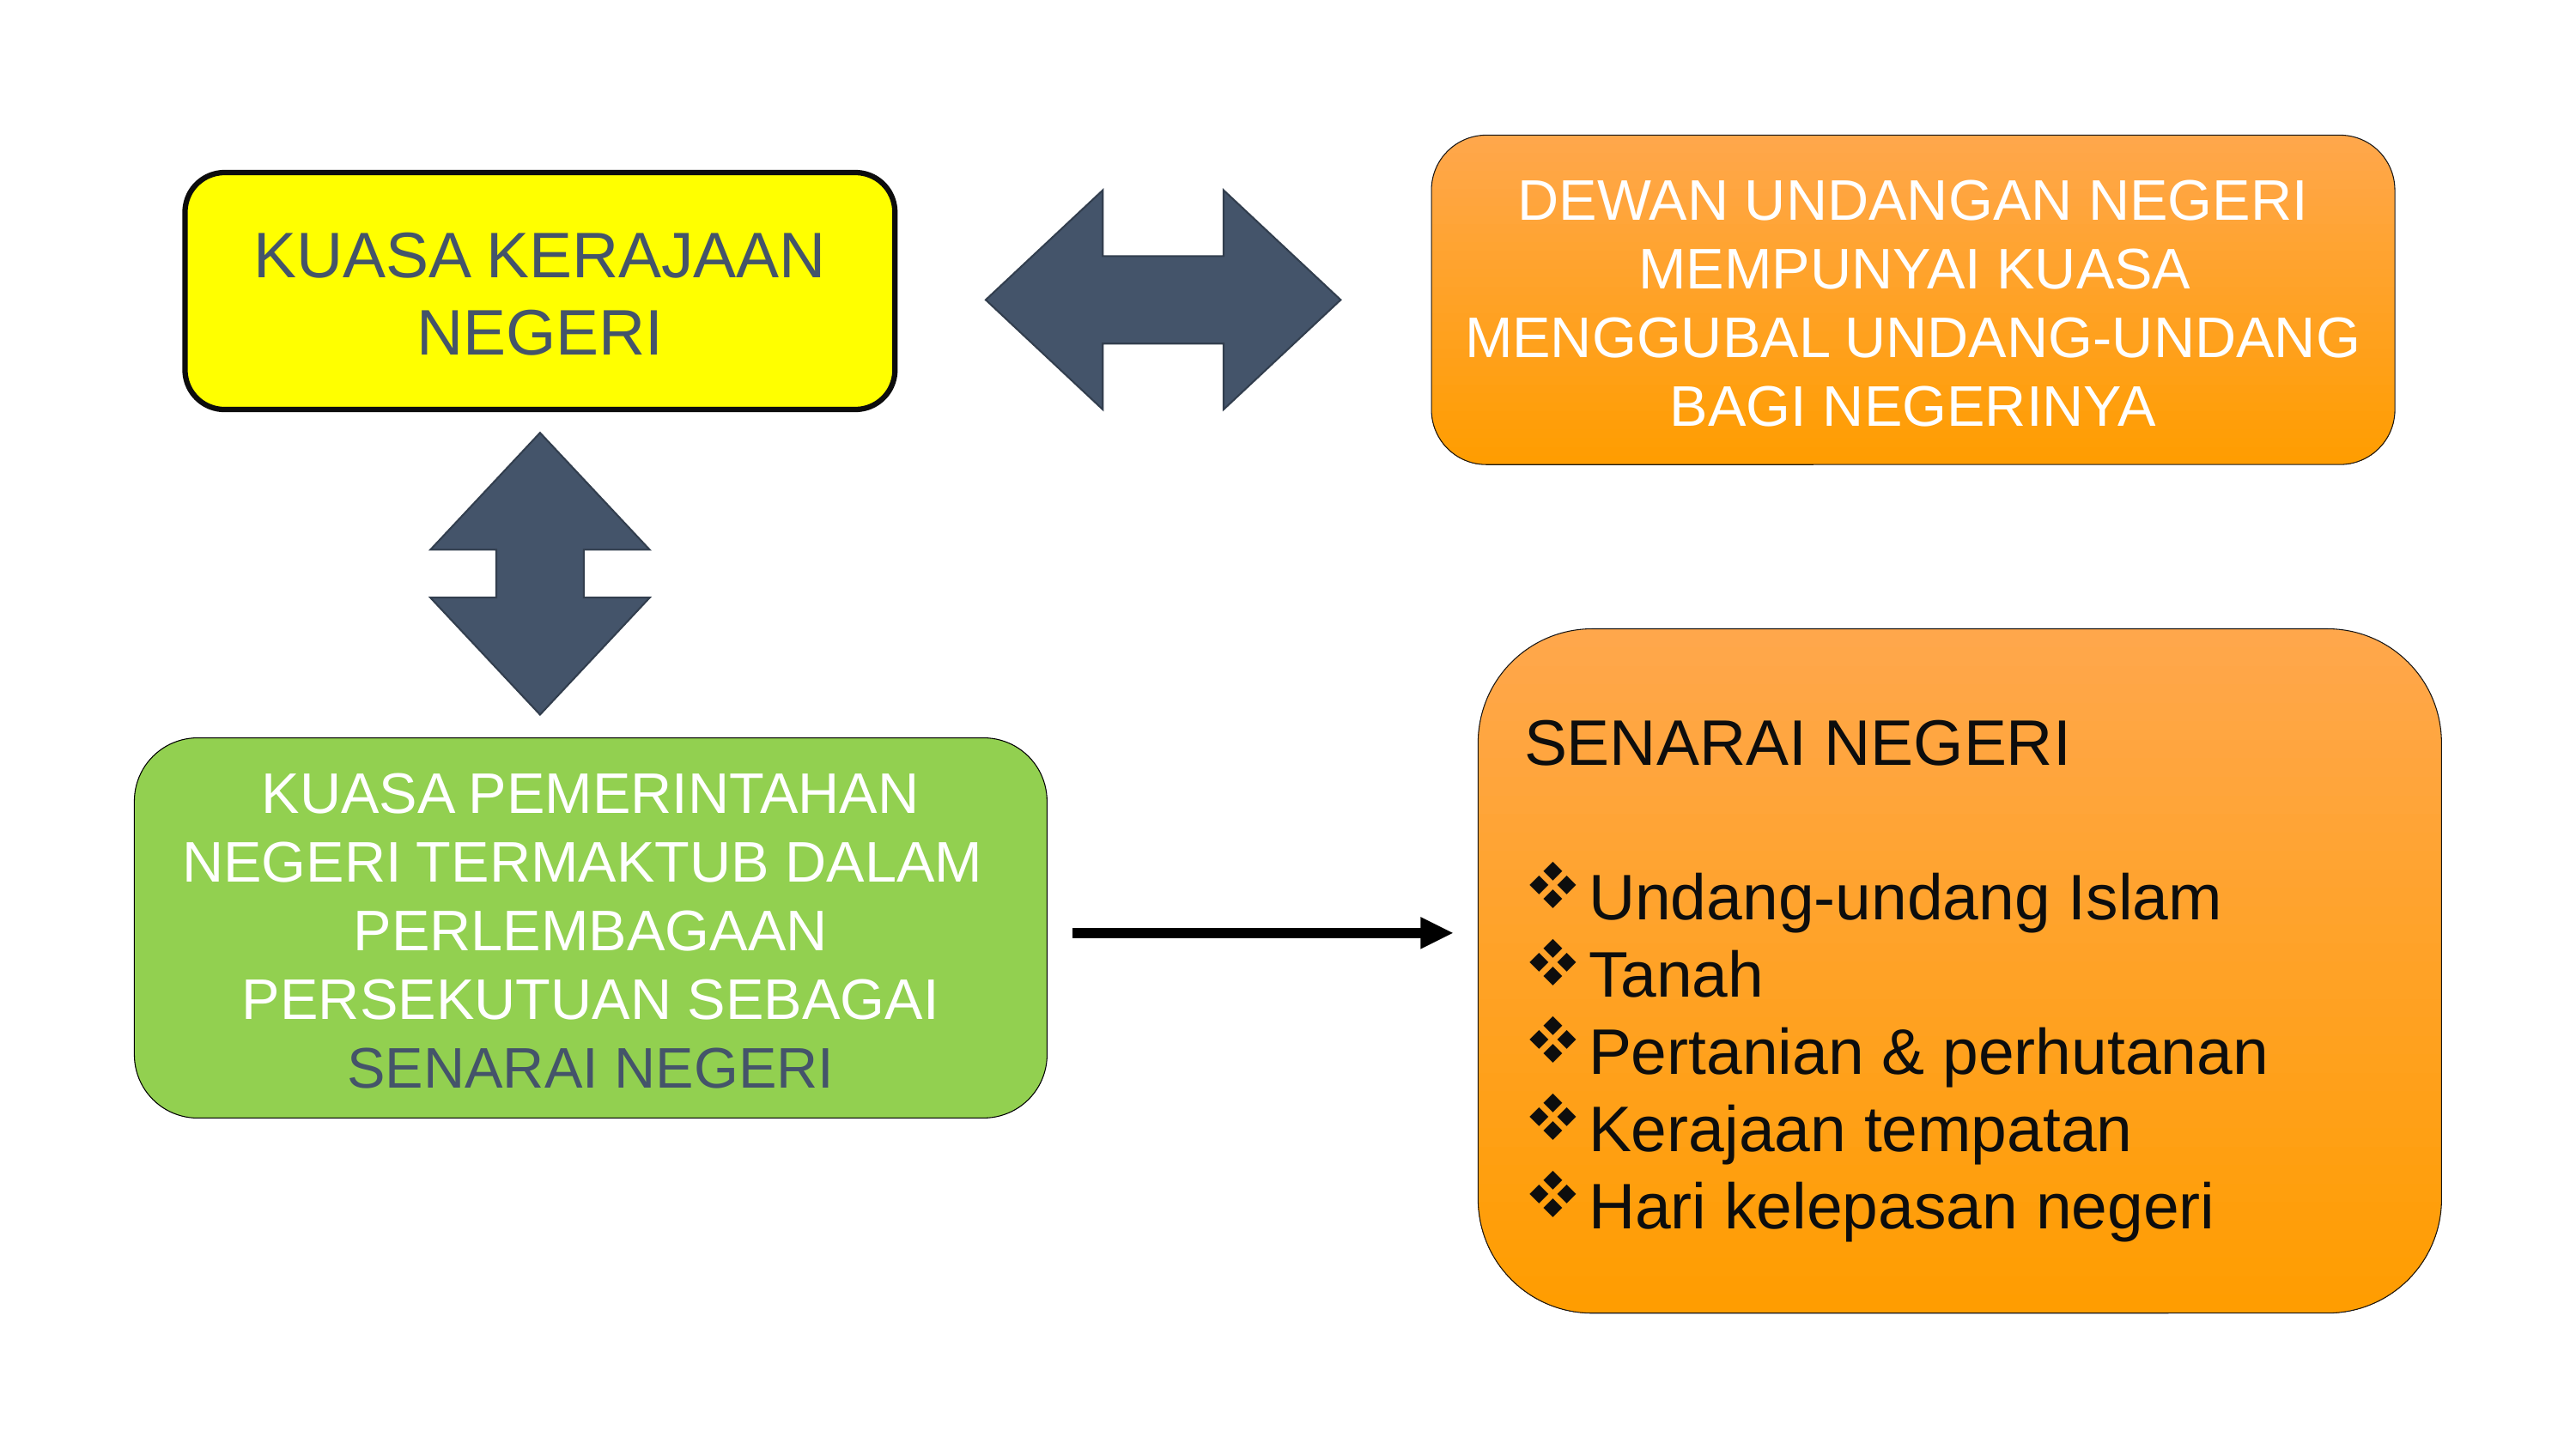

DEWAN UNDANGAN NEGERI MEMPUNYAI KUASA MENGGUBAL UNDANG-UNDANG BAGI NEGERINYA
KUASA KERAJAAN NEGERI

SENARAI NEGERI

Undang-undang Islam
Tanah
Pertanian & perhutanan
Kerajaan tempatan
Hari kelepasan negeri
KUASA PEMERINTAHAN NEGERI TERMAKTUB DALAM  PERLEMBAGAAN PERSEKUTUAN SEBAGAI SENARAI NEGERI